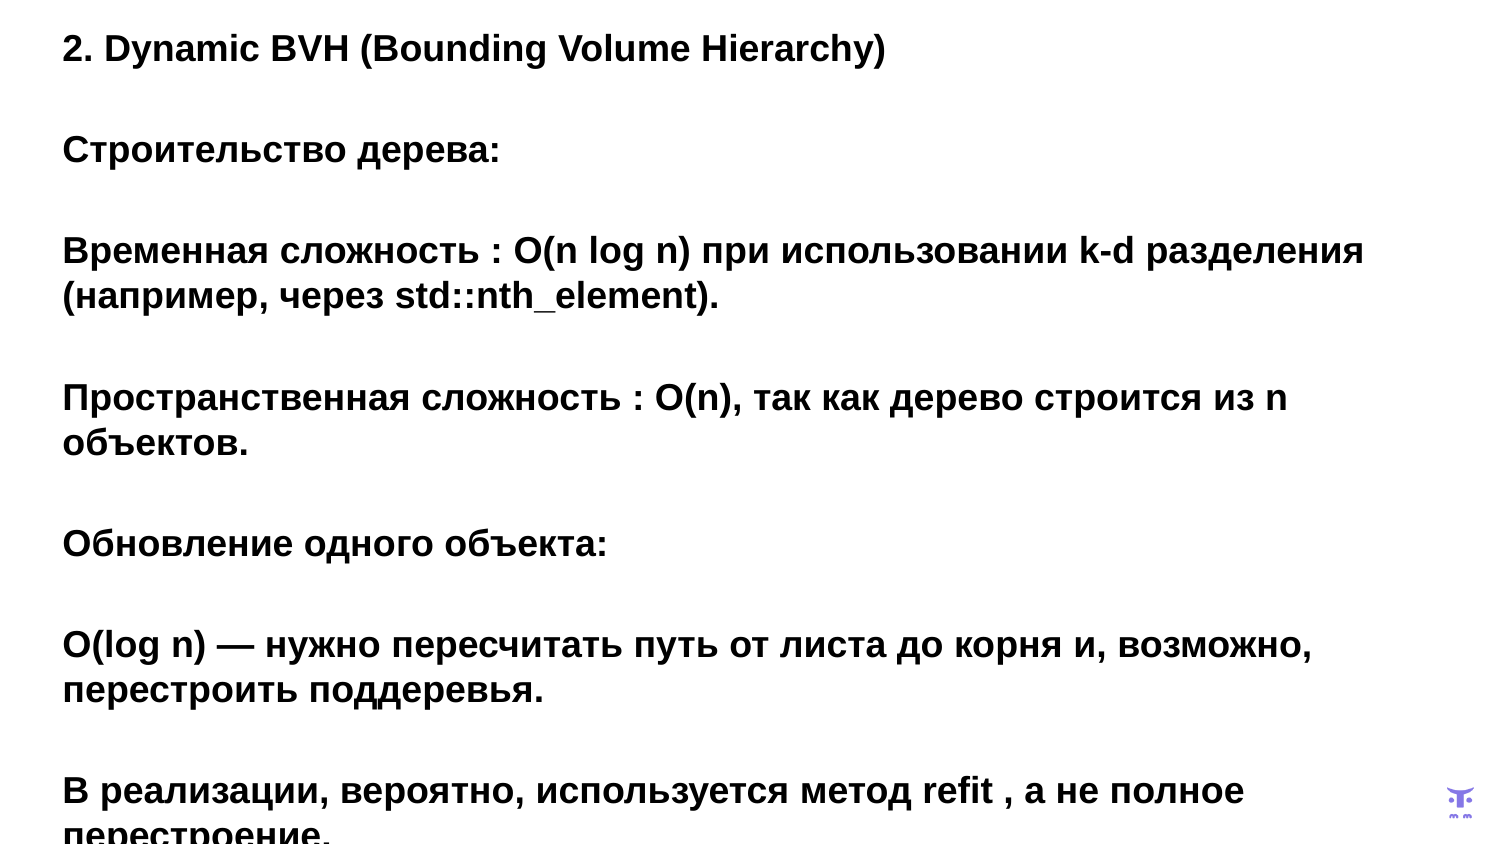

2. Dynamic BVH (Bounding Volume Hierarchy)
Строительство дерева:
Временная сложность : O(n log n) при использовании k-d разделения (например, через std::nth_element).
Пространственная сложность : O(n), так как дерево строится из n объектов.
Обновление одного объекта:
O(log n) — нужно пересчитать путь от листа до корня и, возможно, перестроить поддеревья.
В реализации, вероятно, используется метод refit , а не полное перестроение.
Поиск коллизий:
O(n log n) в худшем случае, но в реальности намного лучше благодаря раннему выходу и пространственному разбиению.
Проблемы:
При частых перемещениях объектов эффективность BVH снижается.
Нет оптимизации для динамических объектов (например, R-Trees могут быть лучше).
Оценка AABB для повернутых объектов занижает точность, увеличивая количество false positives.